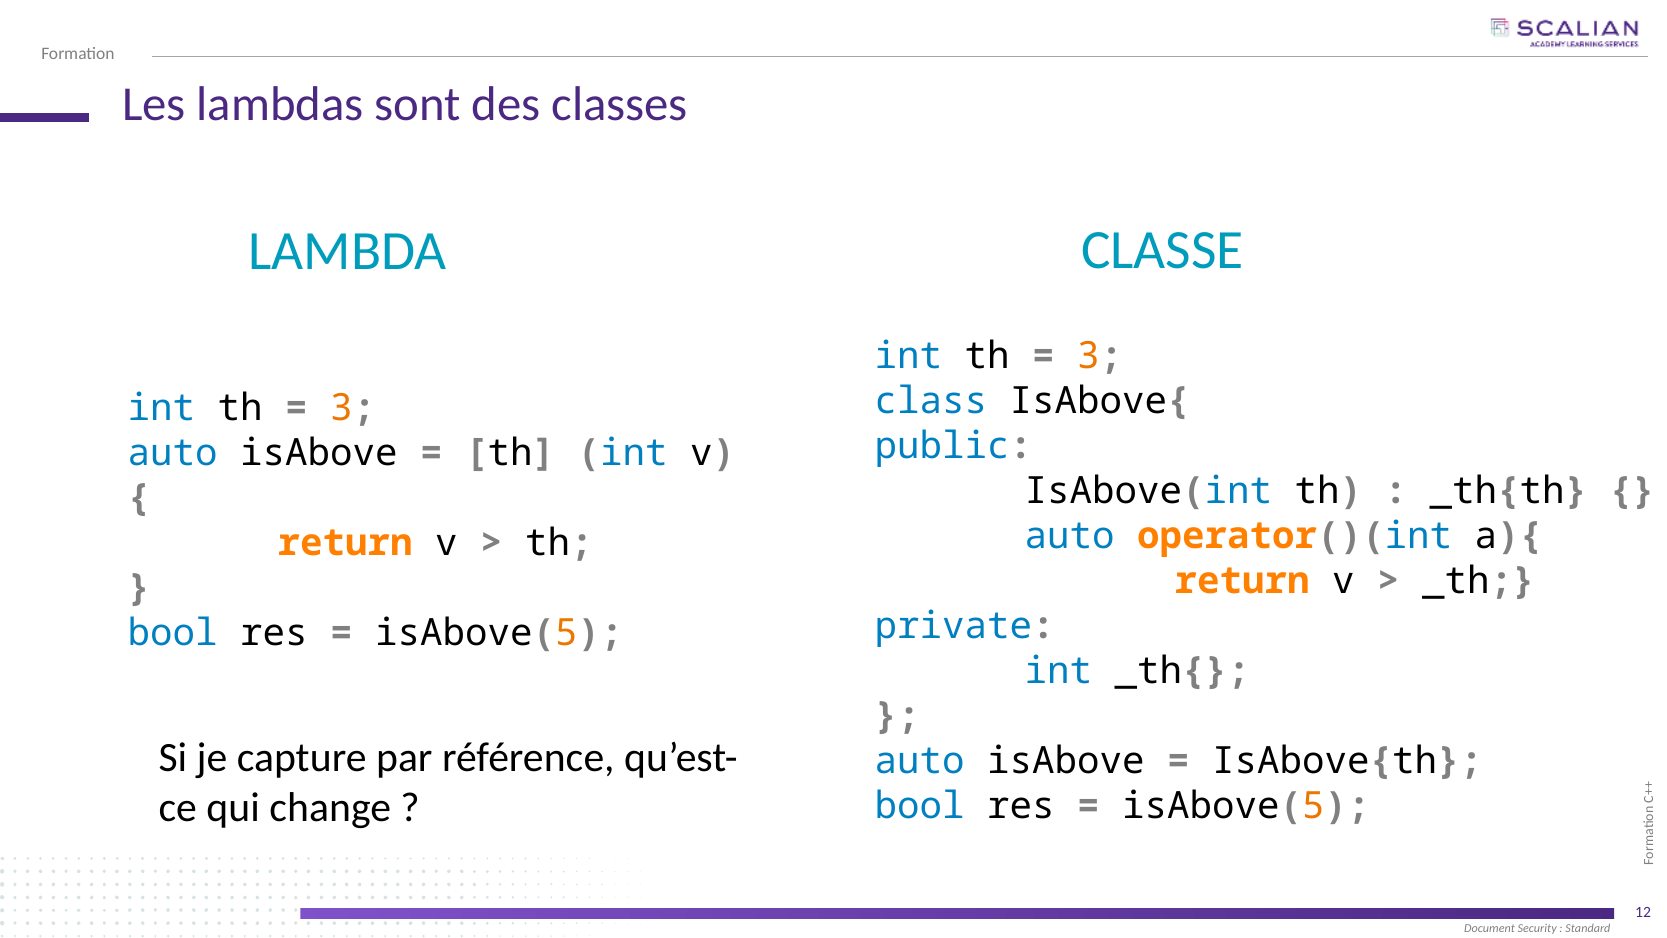

# Les lambdas sont des classes

CLASSE
LAMBDA
int th = 3;
class IsAbove{
public:
	IsAbove(int th) : _th{th} {} 	auto operator()(int a){
		return v > _th;}
private:
	int _th{};
};
auto isAbove = IsAbove{th};
bool res = isAbove(5);
int th = 3;
auto isAbove = [th] (int v)
{
	return v > th;
}
bool res = isAbove(5);
Si je capture par référence, qu’est-ce qui change ?